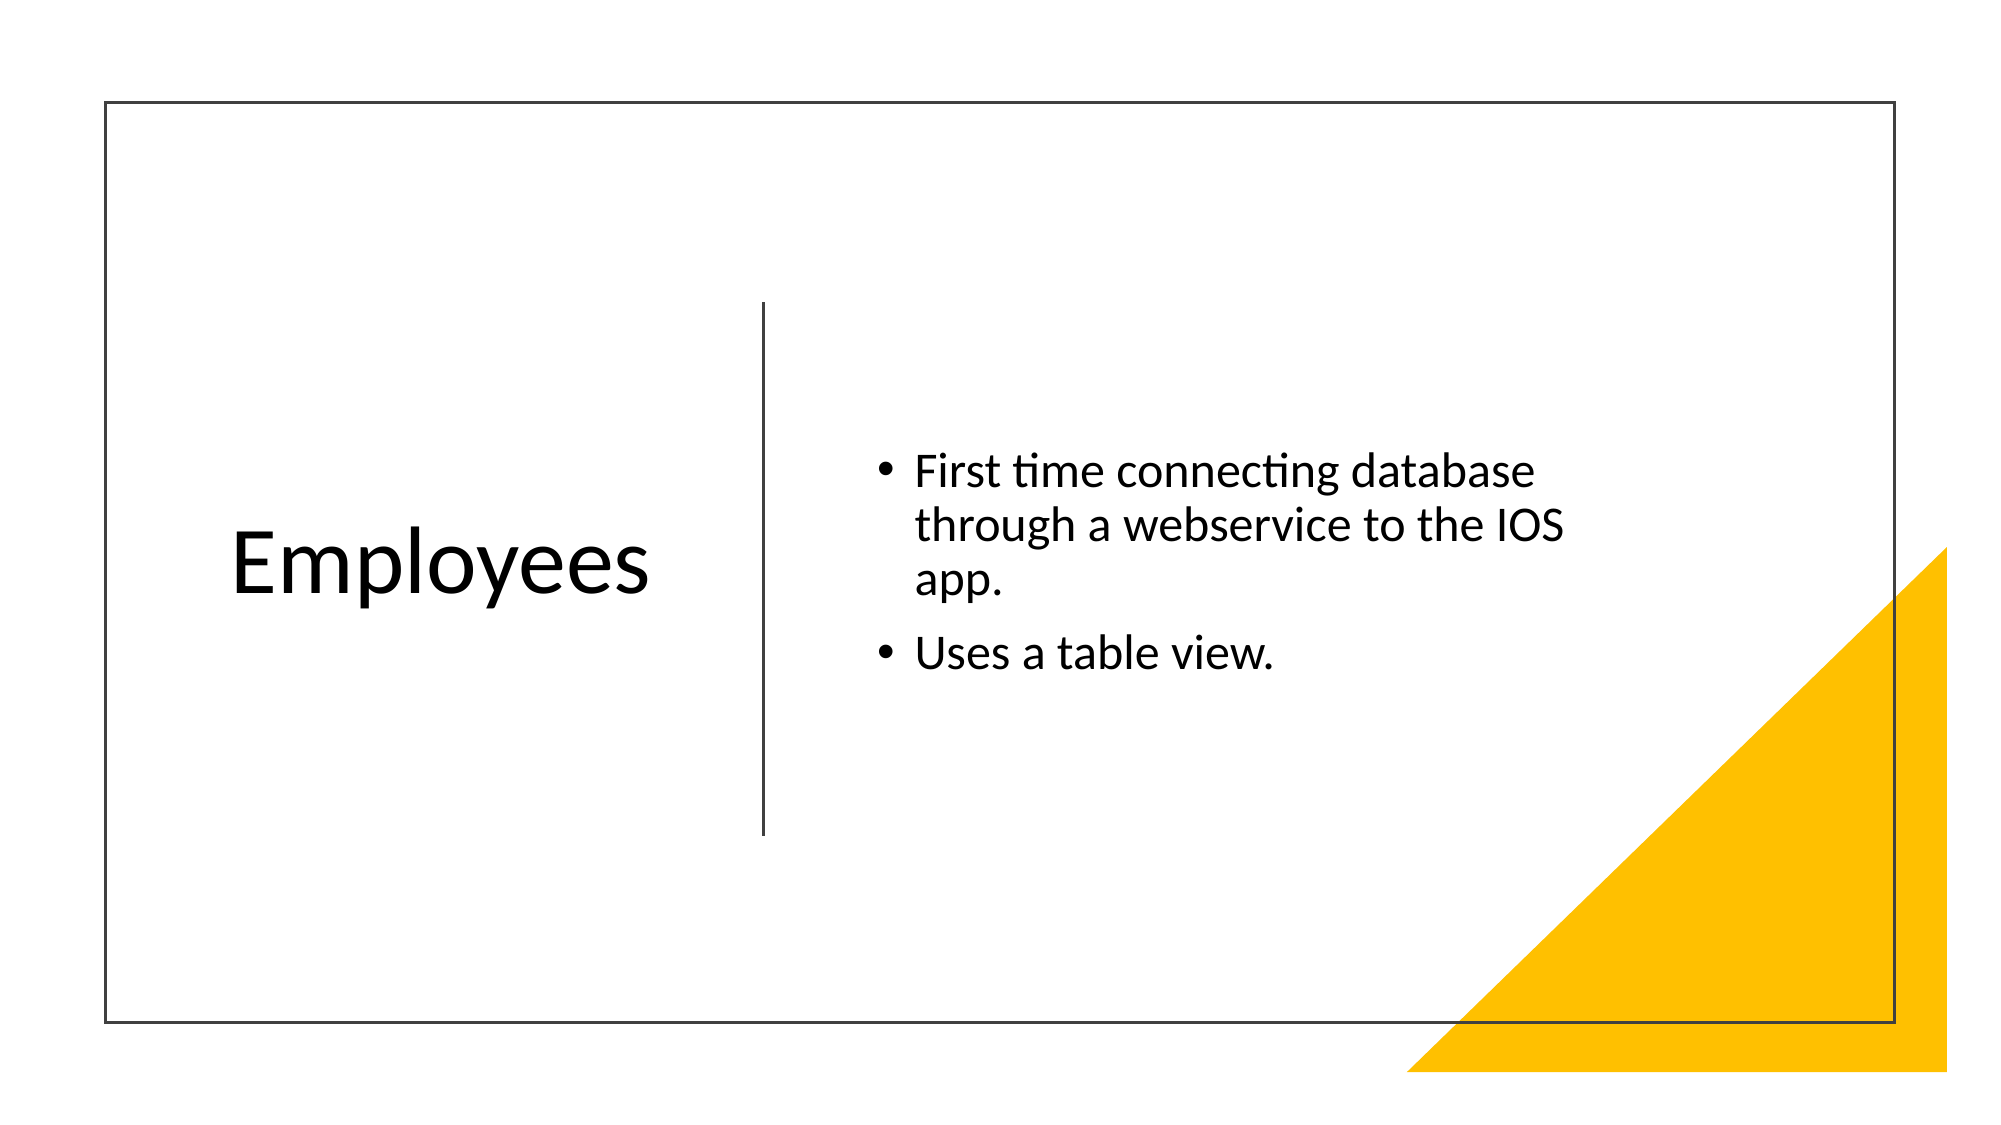

# Employees
First time connecting database through a webservice to the IOS app.
Uses a table view.